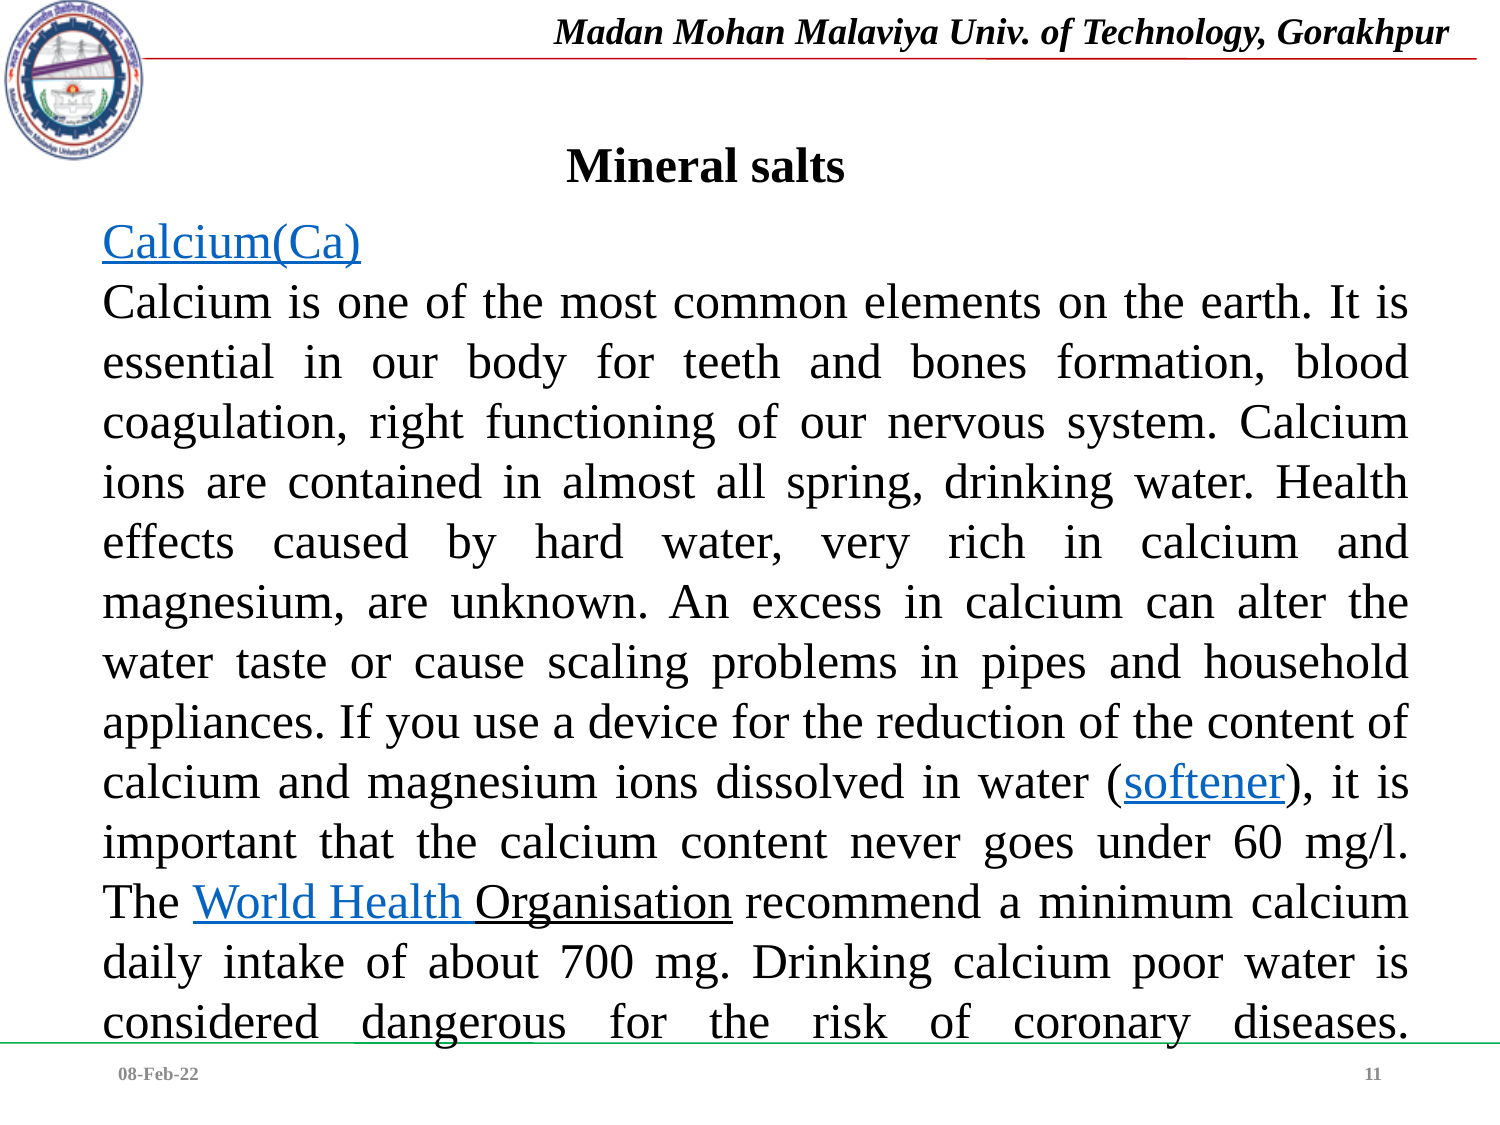

Mineral salts
Calcium(Ca)
Calcium is one of the most common elements on the earth. It is essential in our body for teeth and bones formation, blood coagulation, right functioning of our nervous system. Calcium ions are contained in almost all spring, drinking water. Health effects caused by hard water, very rich in calcium and magnesium, are unknown. An excess in calcium can alter the water taste or cause scaling problems in pipes and household appliances. If you use a device for the reduction of the content of calcium and magnesium ions dissolved in water (softener), it is important that the calcium content never goes under 60 mg/l. The World Health Organisation recommend a minimum calcium daily intake of about 700 mg. Drinking calcium poor water is considered dangerous for the risk of coronary diseases.
08-Feb-22

11